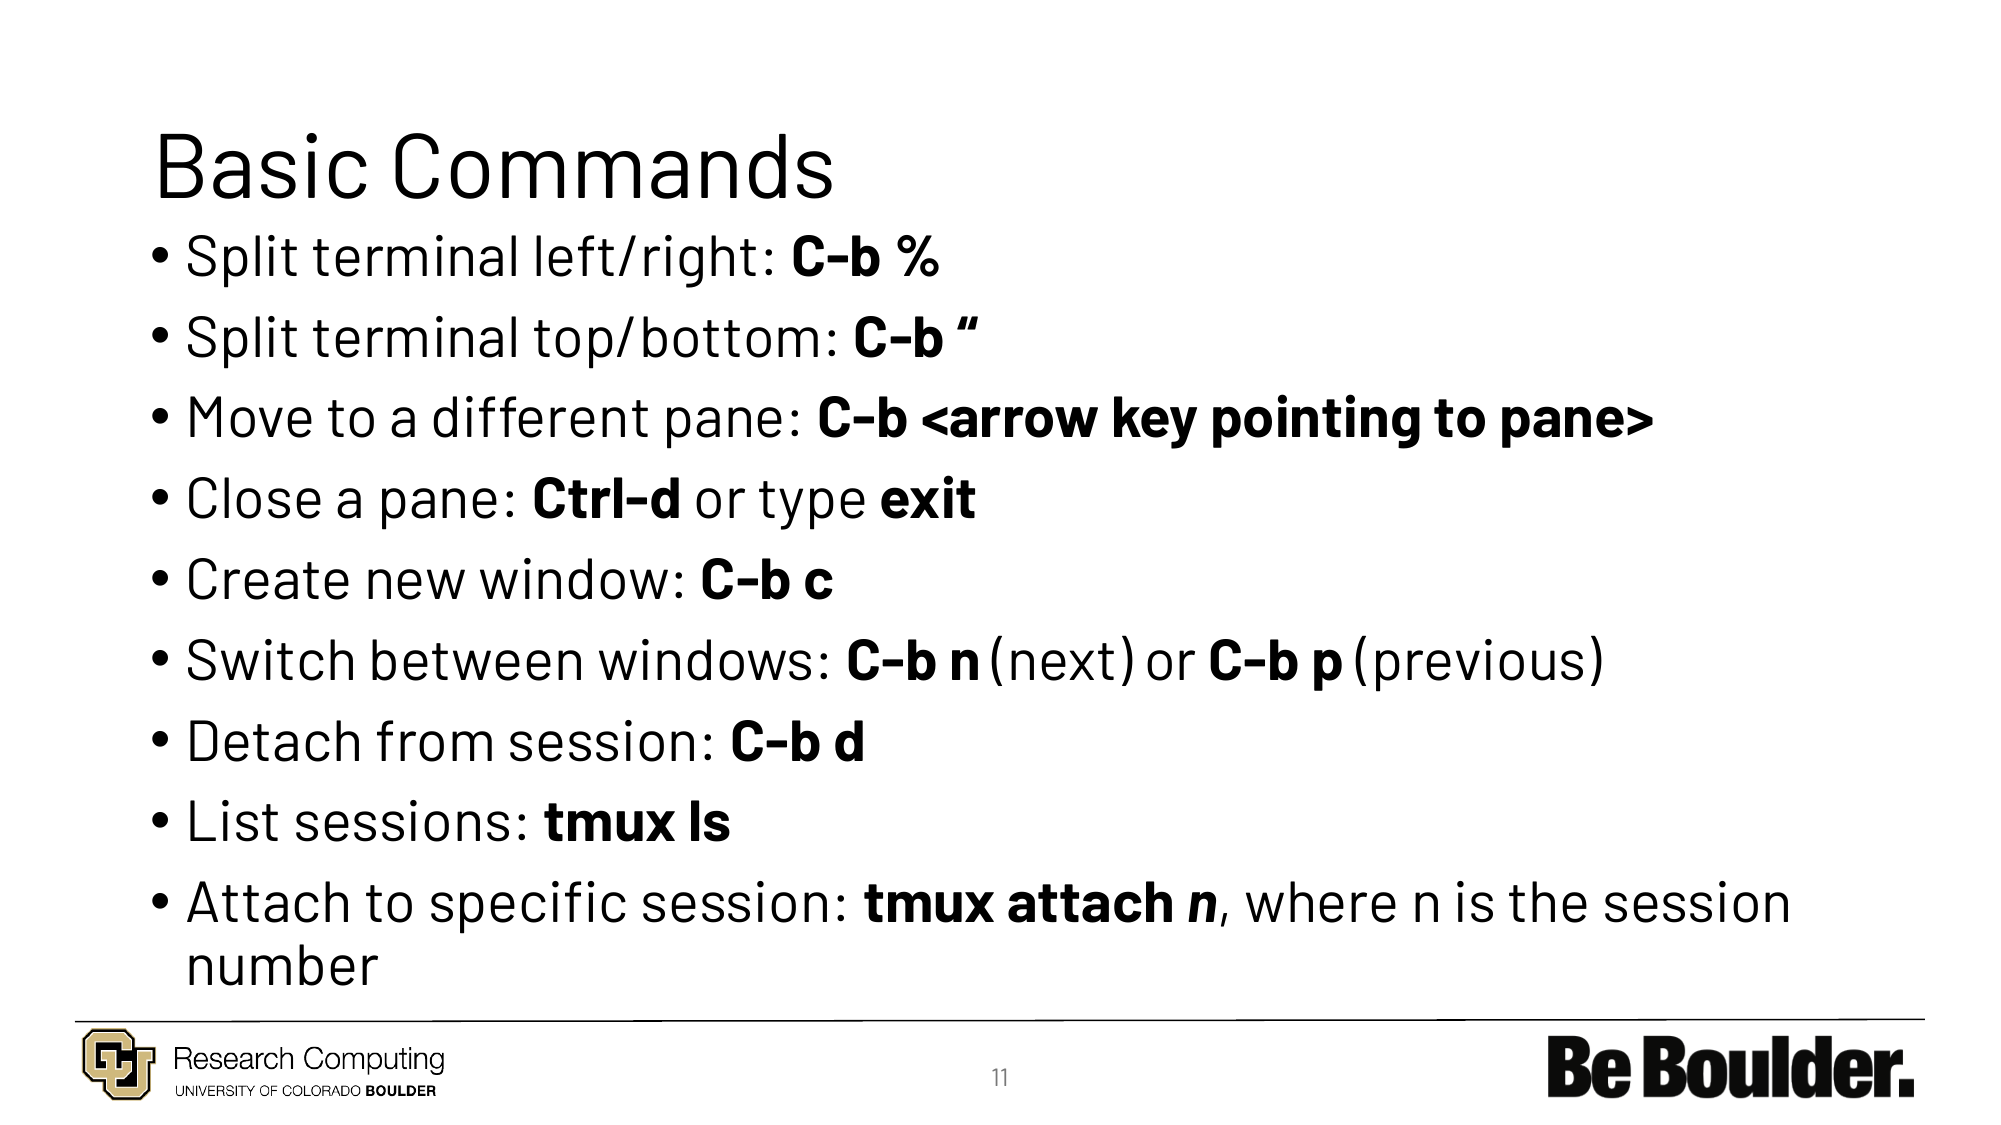

# Basic Commands
Split terminal left/right: C-b %
Split terminal top/bottom: C-b “
Move to a different pane: C-b <arrow key pointing to pane>
Close a pane: Ctrl-d or type exit
Create new window: C-b c
Switch between windows: C-b n (next) or C-b p (previous)
Detach from session: C-b d
List sessions: tmux ls
Attach to specific session: tmux attach n, where n is the session number
11